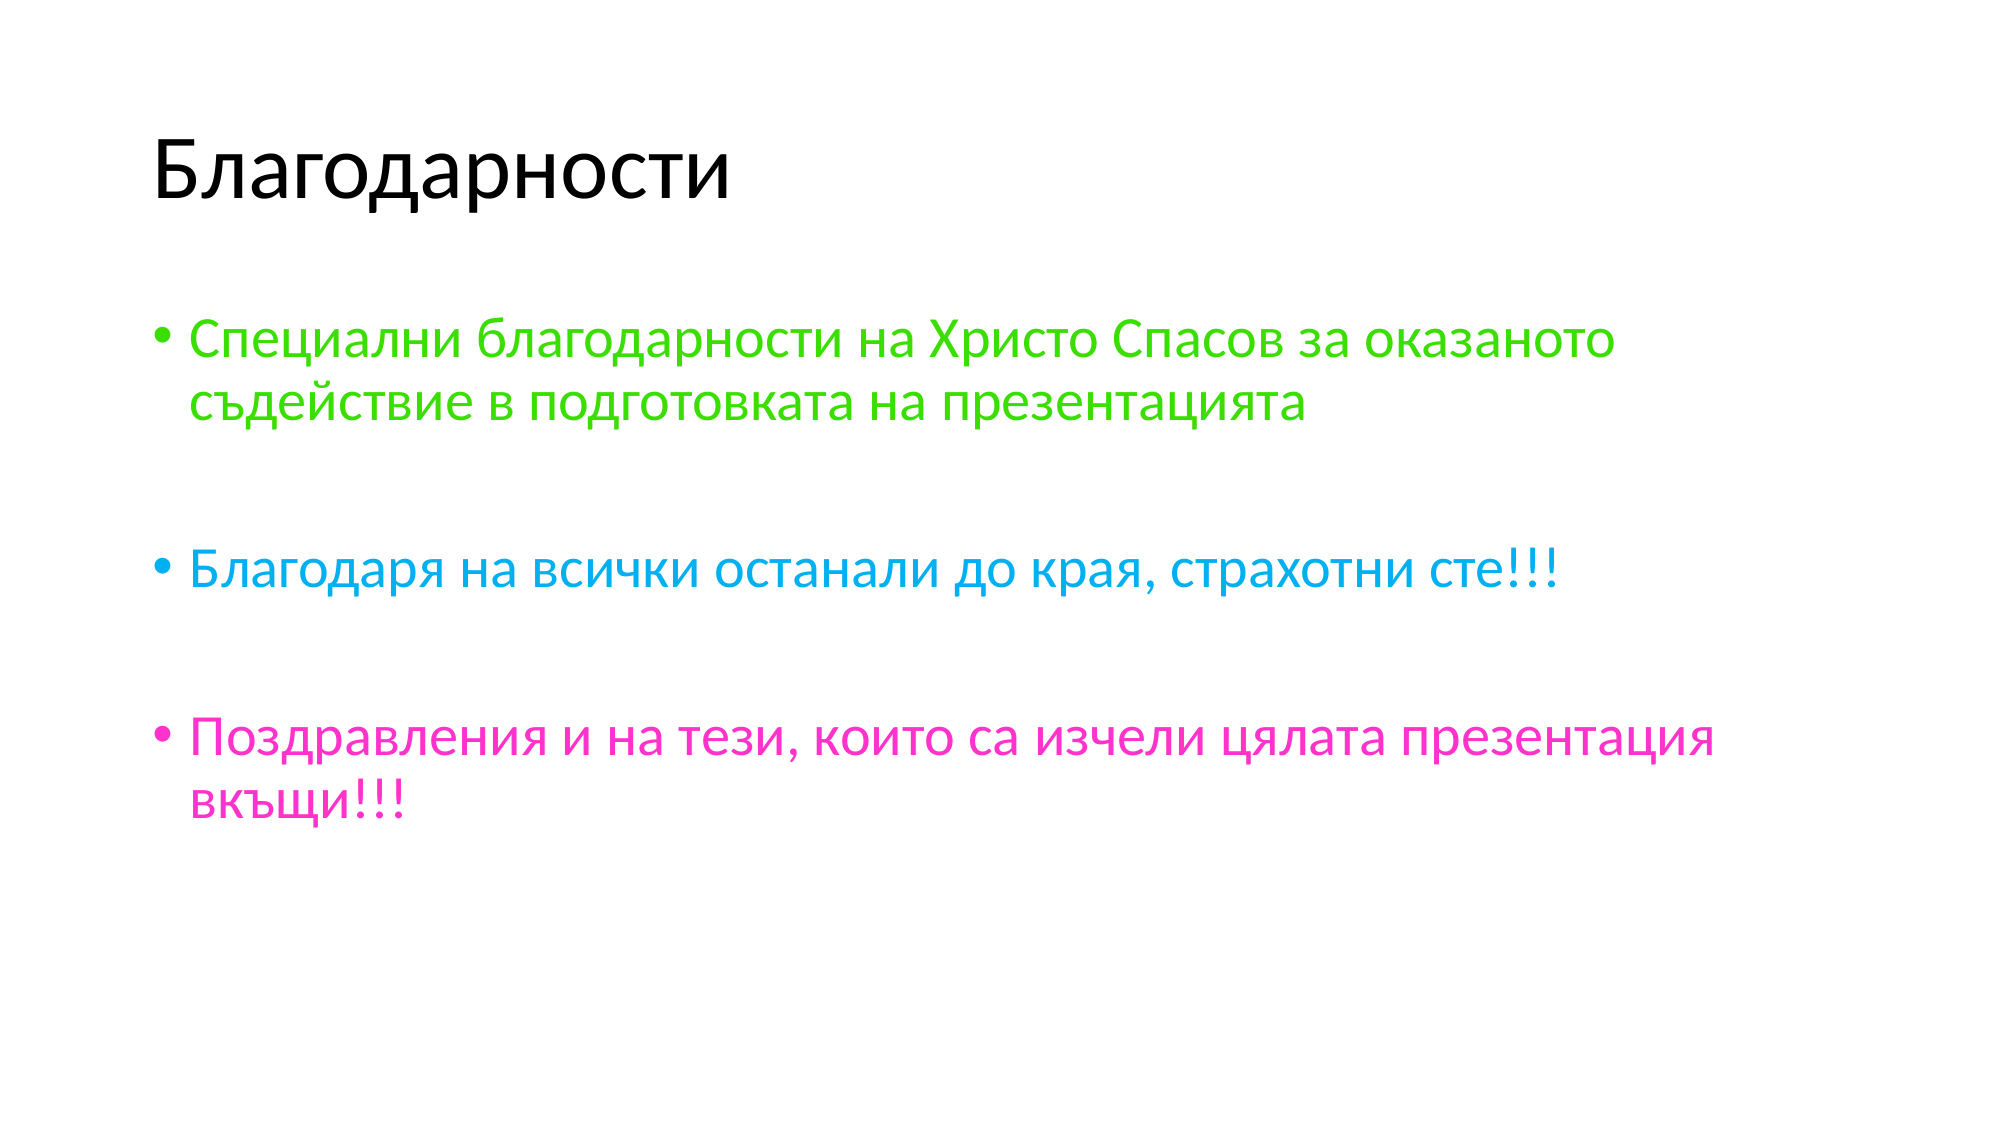

# Благодарности
Специални благодарности на Христо Спасов за оказаното съдействие в подготовката на презентацията

Благодаря на всички останали до края, страхотни сте!!!

Поздравления и на тези, които са изчели цялата презентация вкъщи!!!